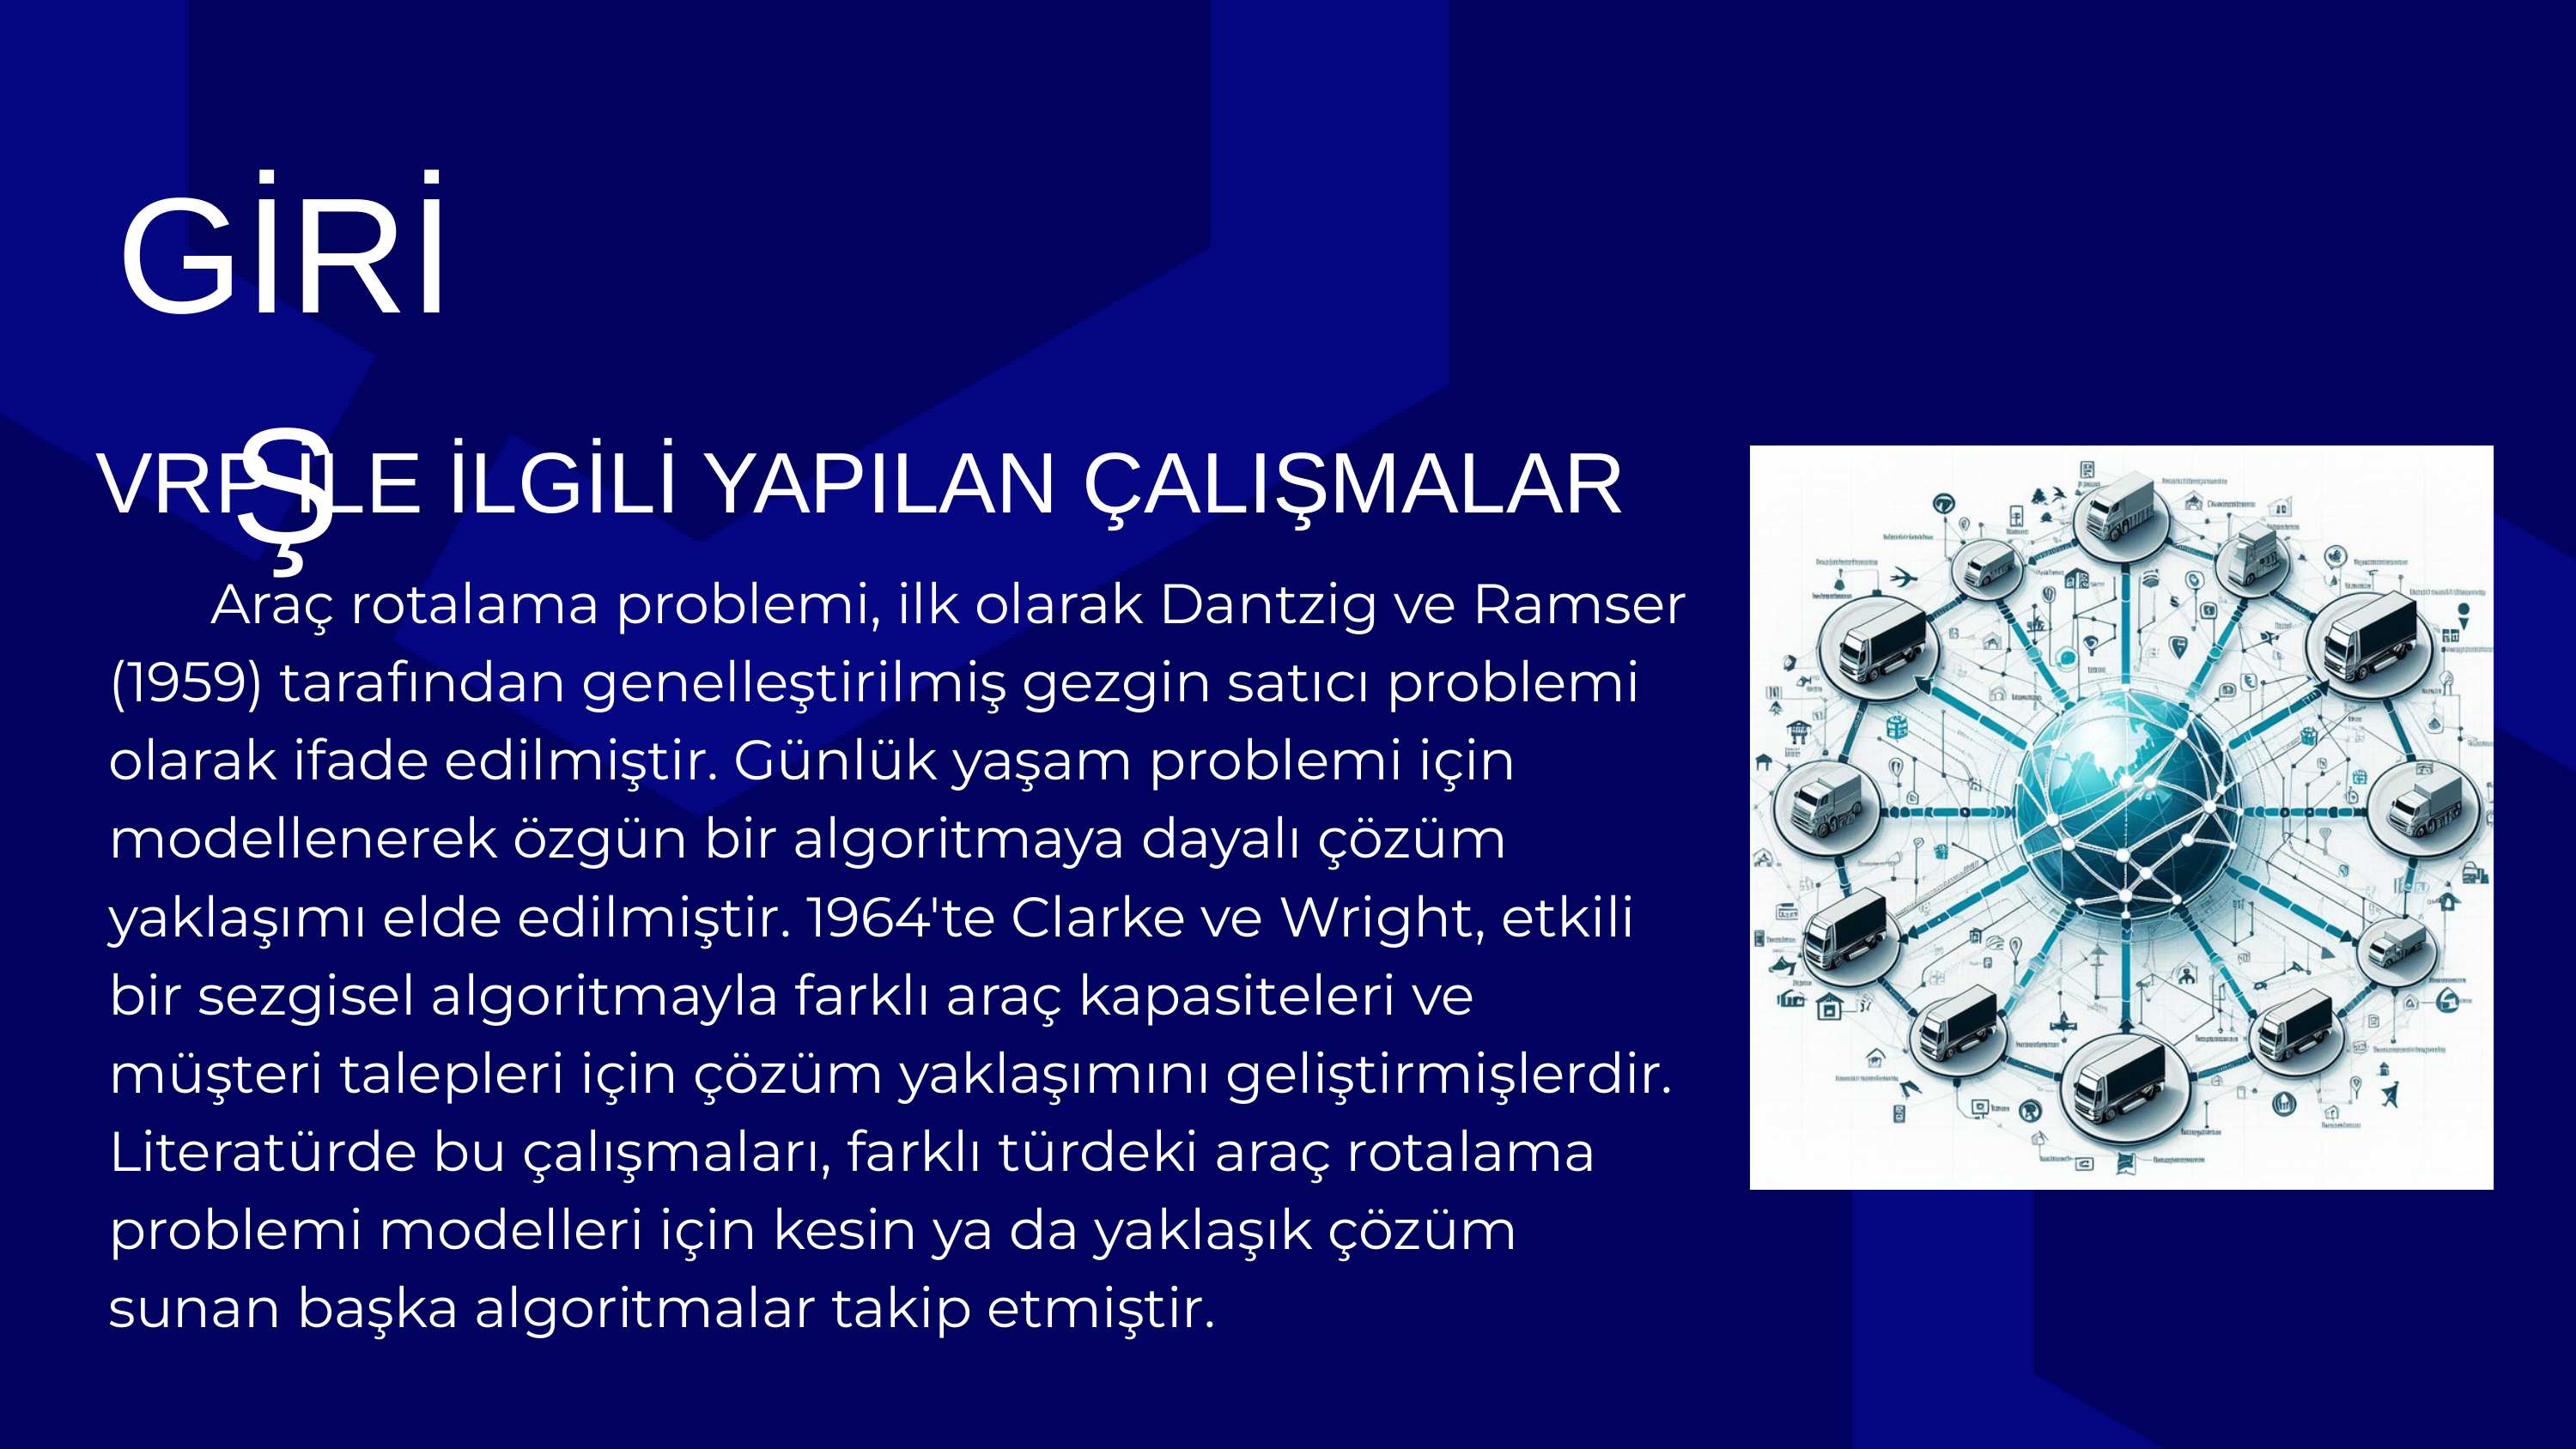

GİRİŞ
VRP İLE İLGİLİ YAPILAN ÇALIŞMALAR

       Araç rotalama problemi, ilk olarak Dantzig ve Ramser (1959) tarafından genelleştirilmiş gezgin satıcı problemi olarak ifade edilmiştir. Günlük yaşam problemi için modellenerek özgün bir algoritmaya dayalı çözüm yaklaşımı elde edilmiştir. 1964'te Clarke ve Wright, etkili bir sezgisel algoritmayla farklı araç kapasiteleri ve müşteri talepleri için çözüm yaklaşımını geliştirmişlerdir. Literatürde bu çalışmaları, farklı türdeki araç rotalama problemi modelleri için kesin ya da yaklaşık çözüm sunan başka algoritmalar takip etmiştir.